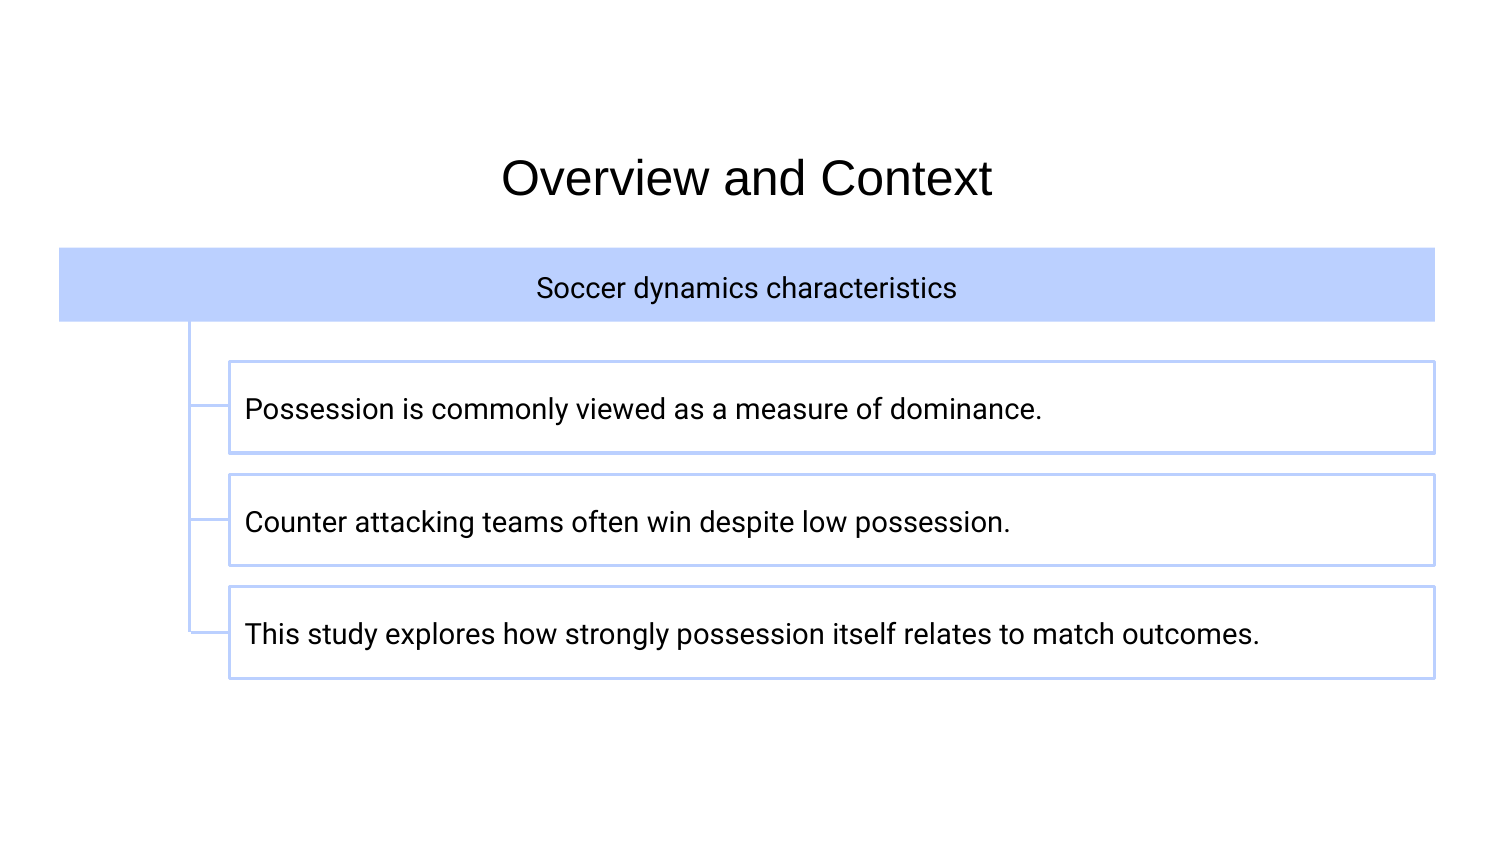

Overview and Context
Soccer dynamics characteristics
Possession is commonly viewed as a measure of dominance.
Counter attacking teams often win despite low possession.
This study explores how strongly possession itself relates to match outcomes.